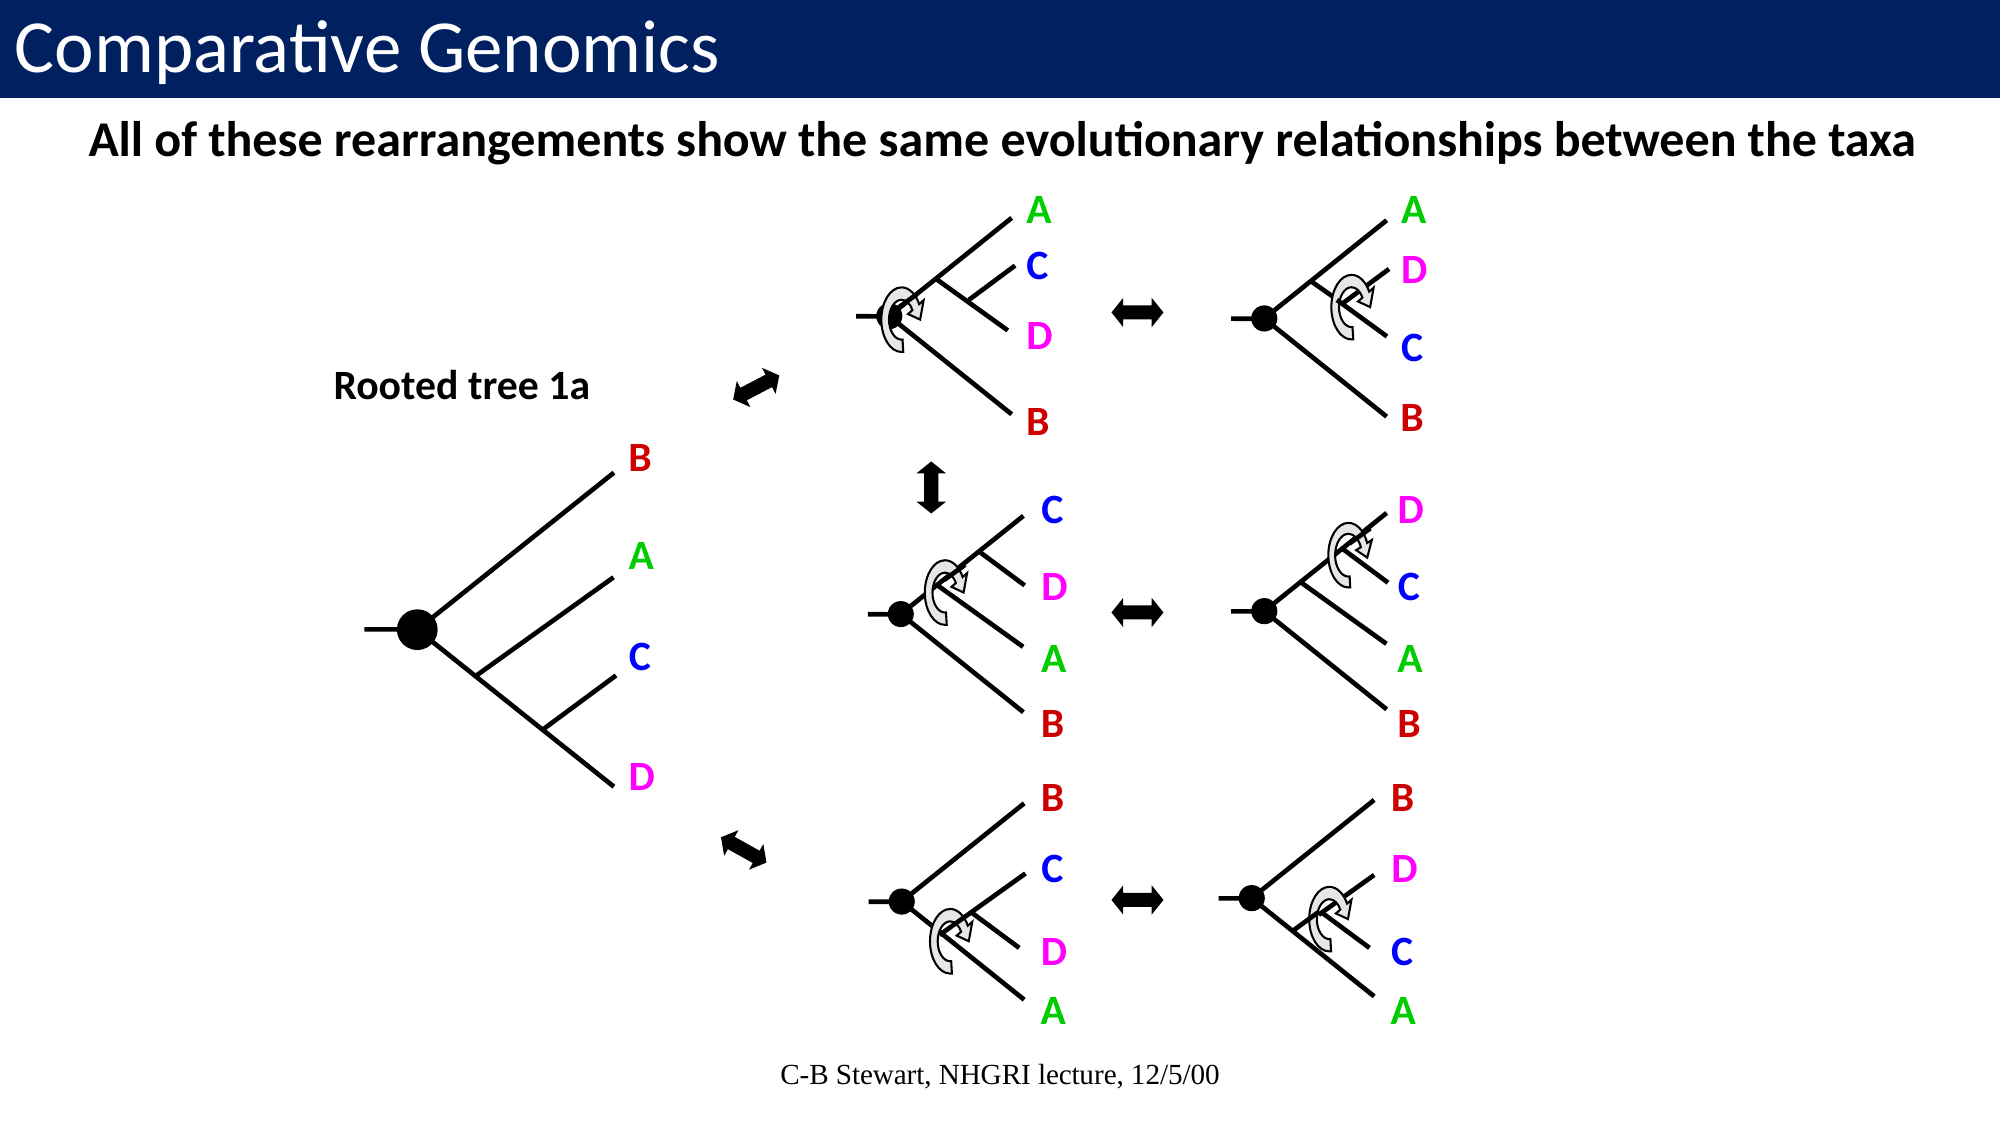

Comparative Genomics
All of these rearrangements show the same evolutionary relationships between the taxa
A

C

D
B

A

D

C
B

Rooted tree 1a

B

A
C

D

C

D

A
B

D

C

A
B
B

C

D

A
B

D

C
A

C-B Stewart, NHGRI lecture, 12/5/00